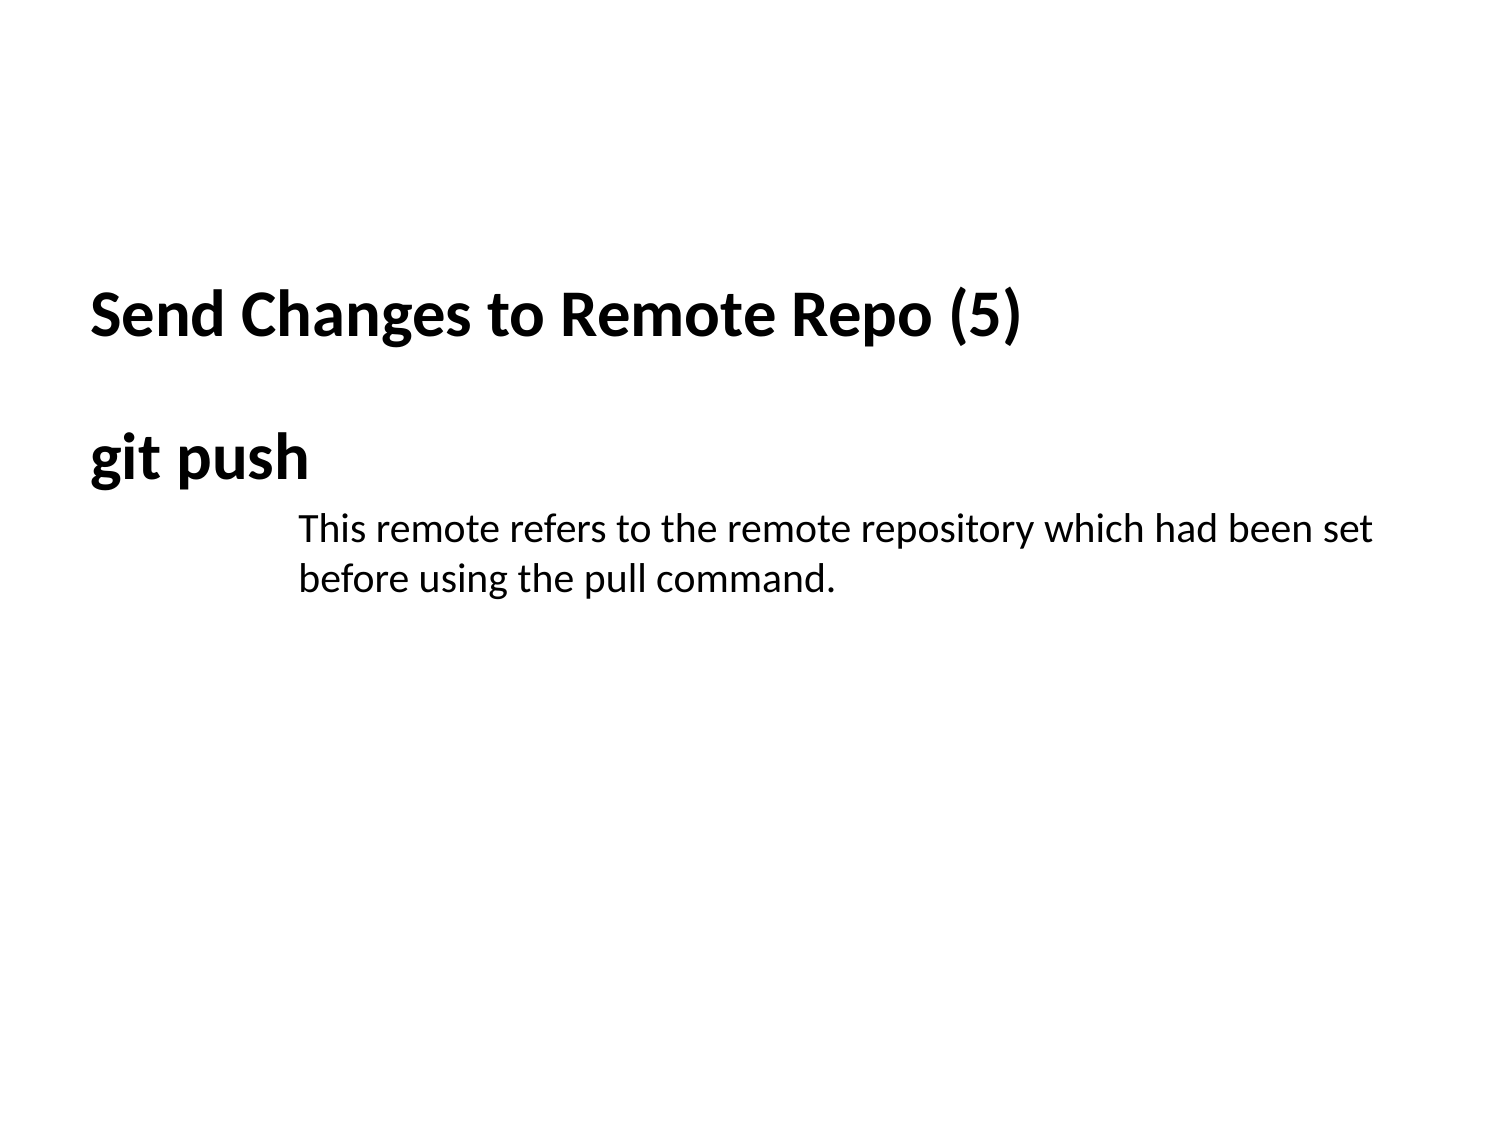

Send Changes to Remote Repo (5)
git push
This remote refers to the remote repository which had been set before using the pull command.